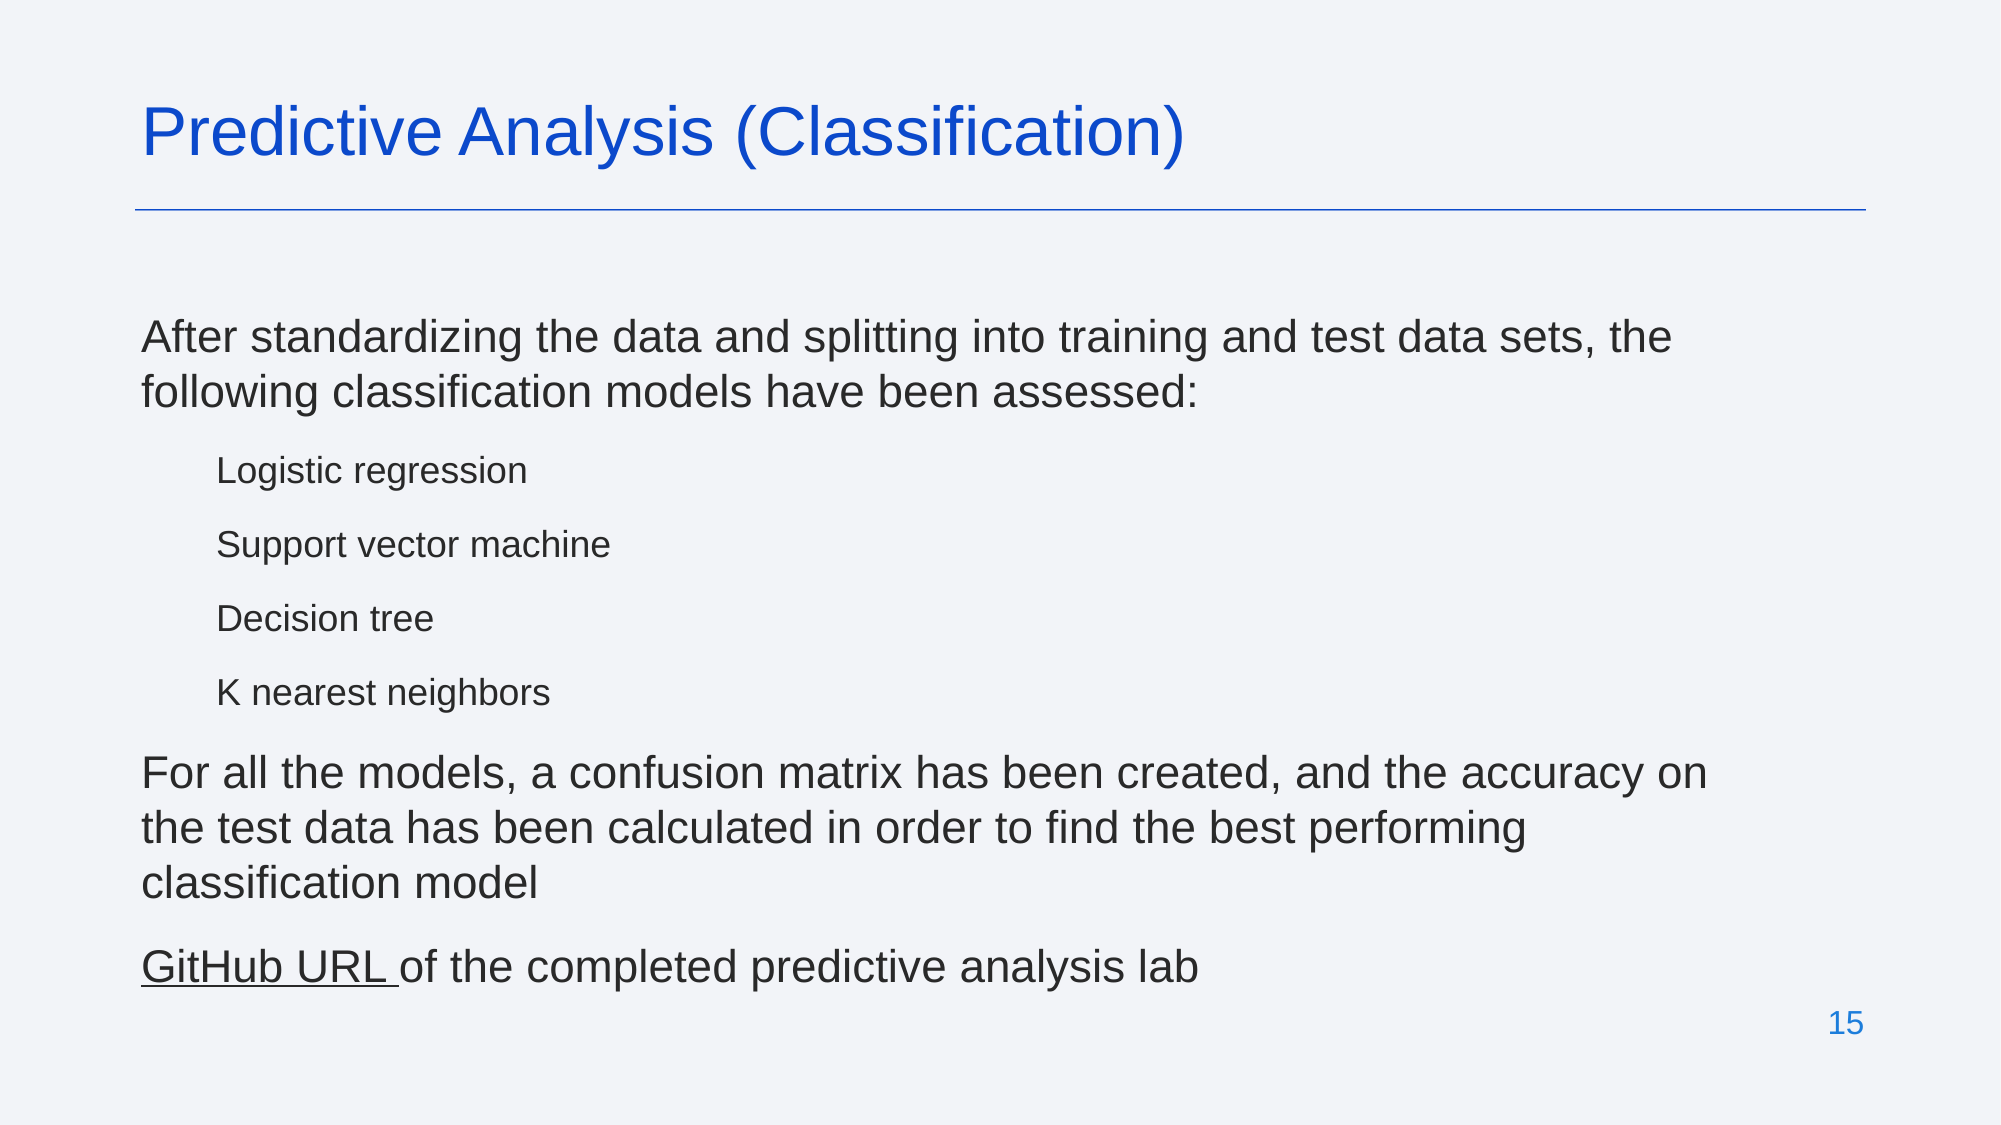

Predictive Analysis (Classification)
After standardizing the data and splitting into training and test data sets, the following classification models have been assessed:
Logistic regression
Support vector machine
Decision tree
K nearest neighbors
For all the models, a confusion matrix has been created, and the accuracy on the test data has been calculated in order to find the best performing classification model
GitHub URL of the completed predictive analysis lab

15